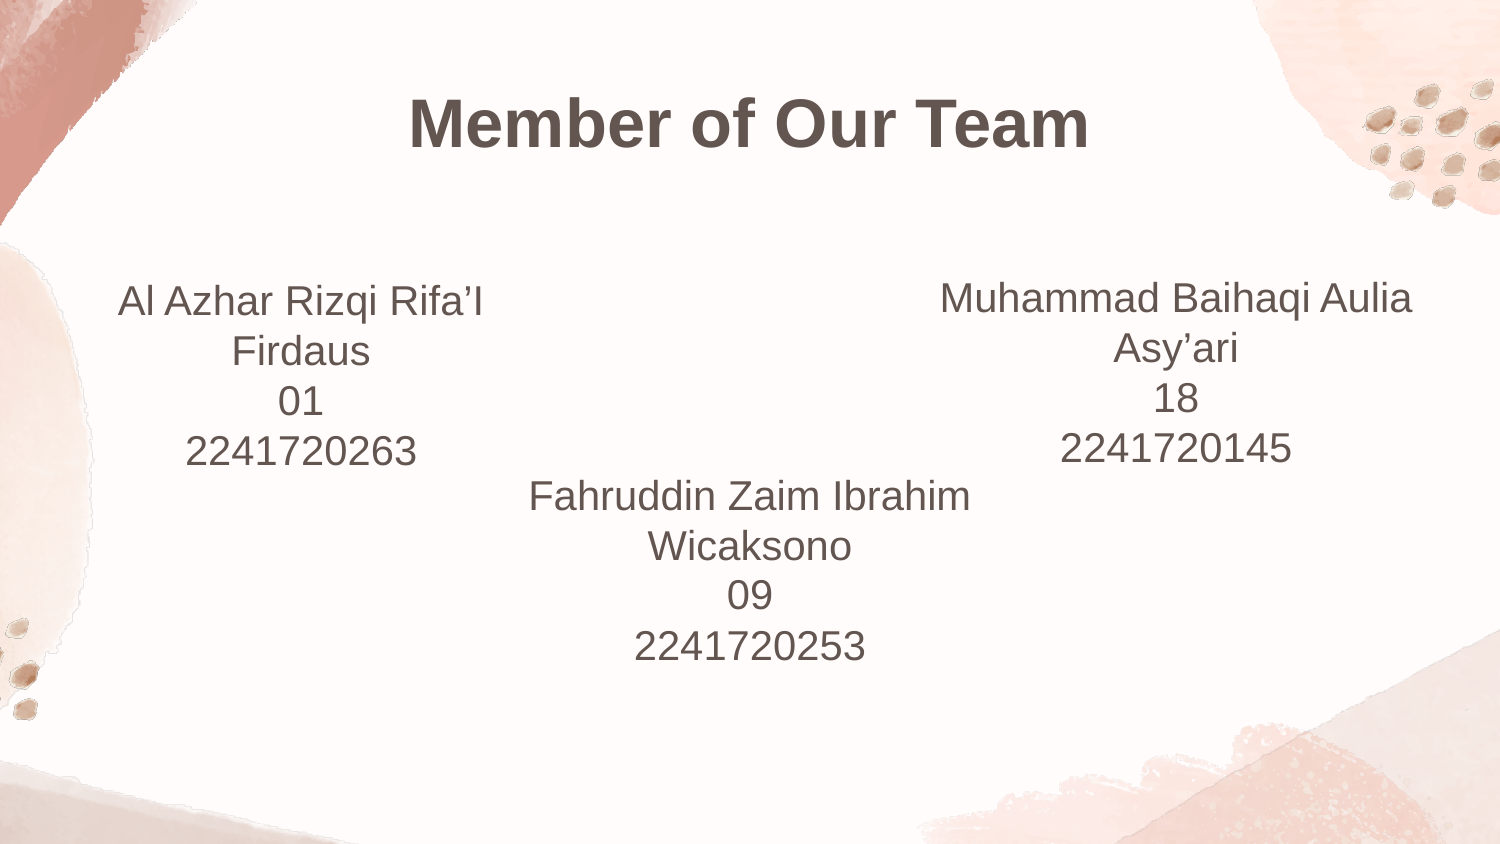

# Member of Our Team
Muhammad Baihaqi Aulia Asy’ari
18
2241720145
Al Azhar Rizqi Rifa’I Firdaus
01
2241720263
Fahruddin Zaim Ibrahim Wicaksono
09
2241720253